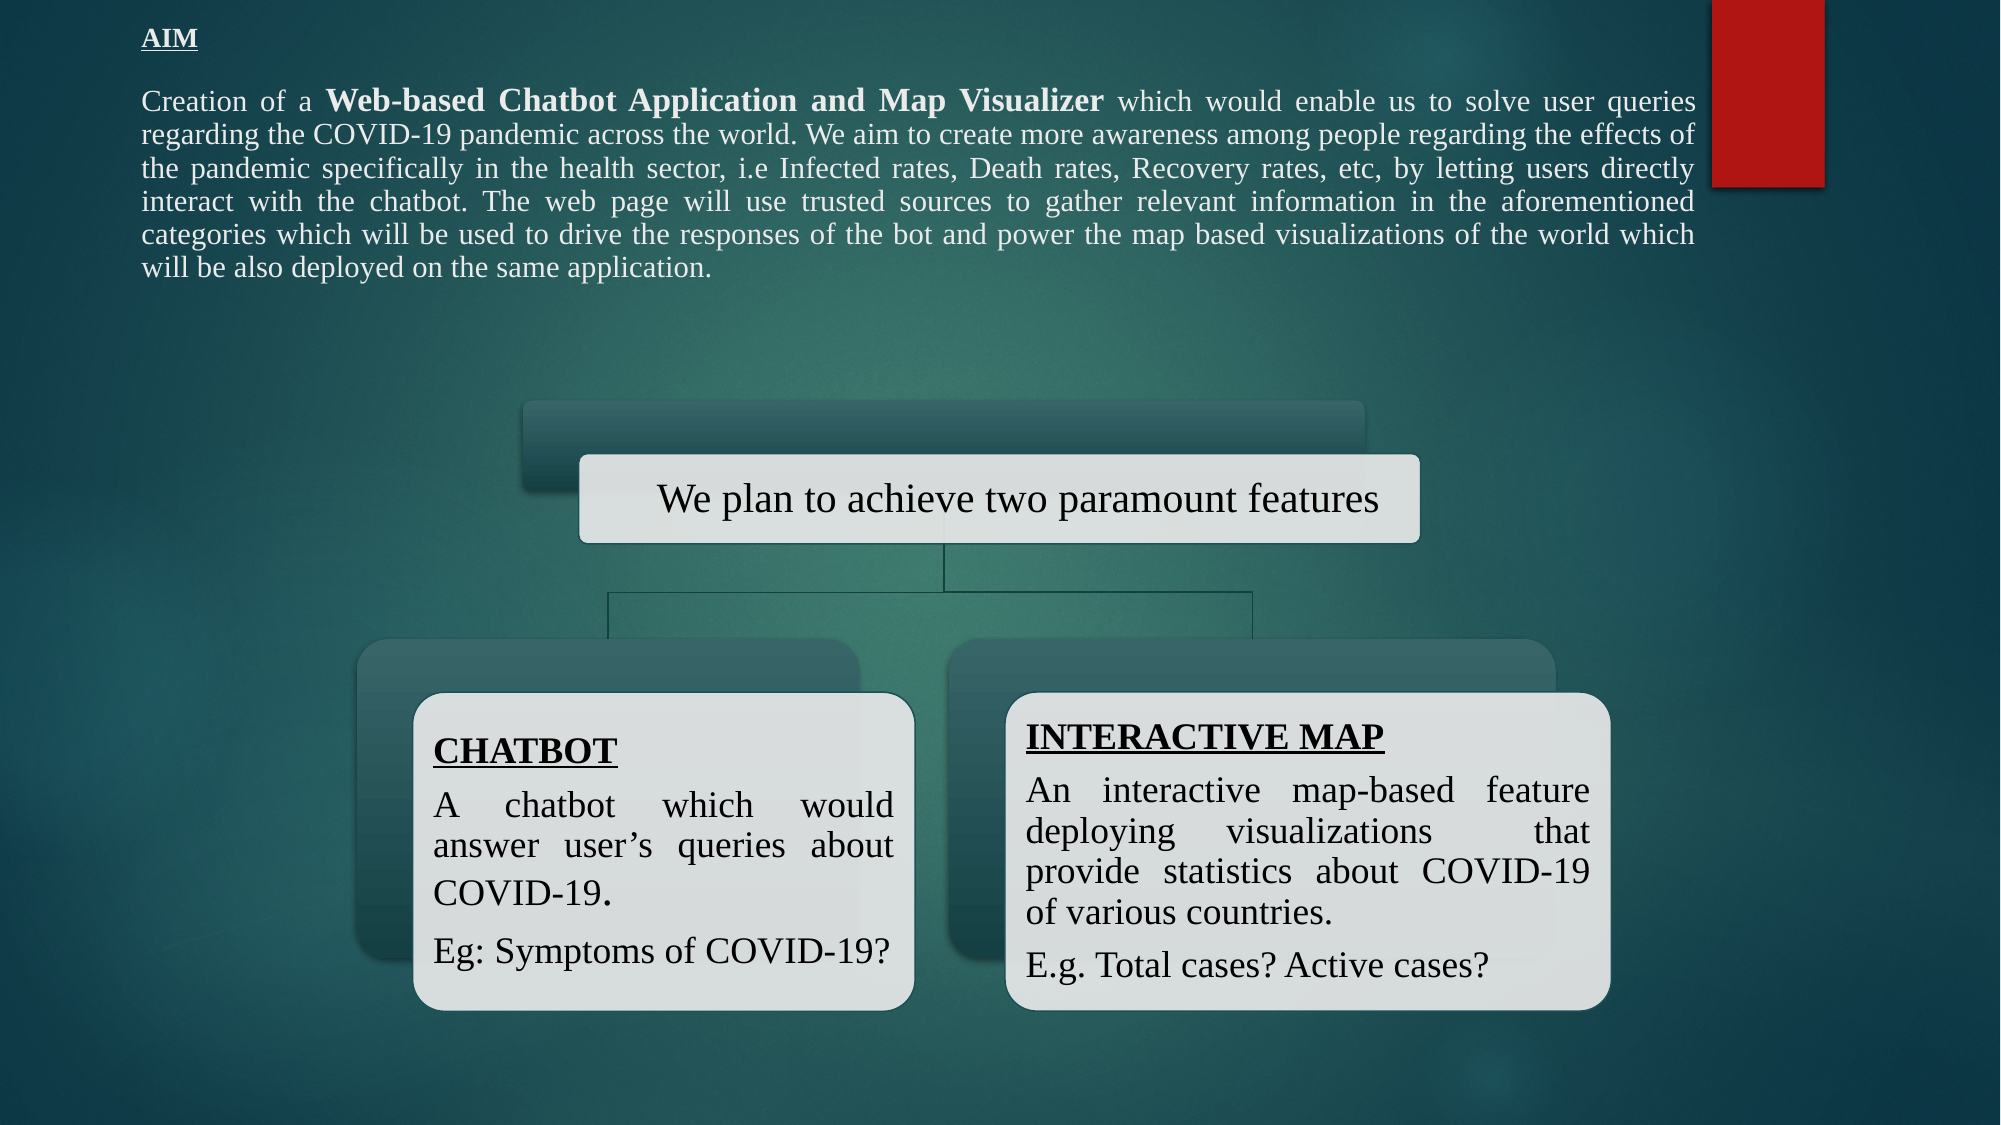

# AIM Creation of a Web-based Chatbot Application and Map Visualizer which would enable us to solve user queries regarding the COVID-19 pandemic across the world. We aim to create more awareness among people regarding the effects of the pandemic specifically in the health sector, i.e Infected rates, Death rates, Recovery rates, etc, by letting users directly interact with the chatbot. The web page will use trusted sources to gather relevant information in the aforementioned categories which will be used to drive the responses of the bot and power the map based visualizations of the world which will be also deployed on the same application.

      We plan to achieve two paramount features

INTERACTIVE MAP
An interactive map-based feature deploying visualizations  that provide statistics about COVID-19 of various countries.
E.g. Total cases? Active cases?
CHATBOT
A chatbot which would answer user’s queries about COVID-19.
Eg: Symptoms of COVID-19?